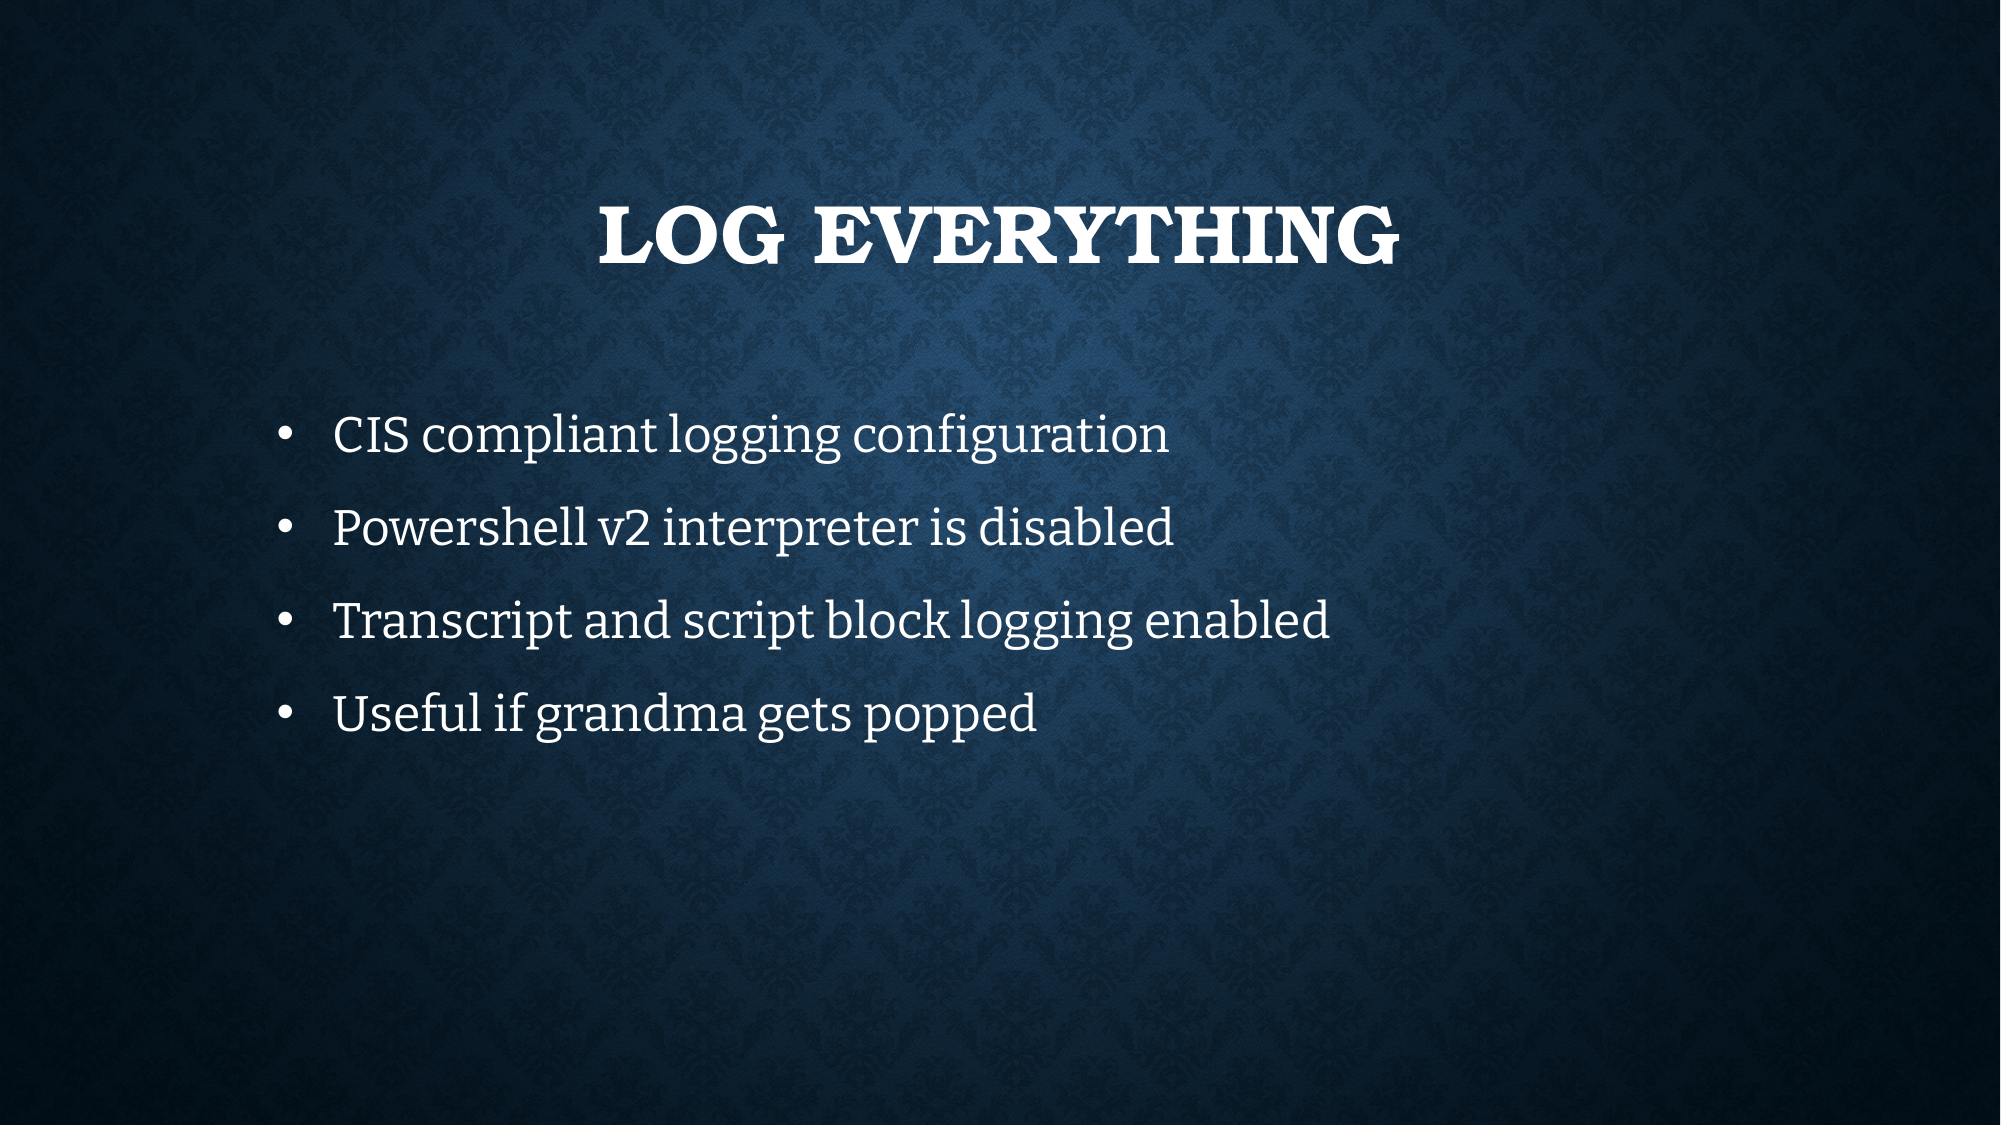

# Log everything
CIS compliant logging configuration
Powershell v2 interpreter is disabled
Transcript and script block logging enabled
Useful if grandma gets popped